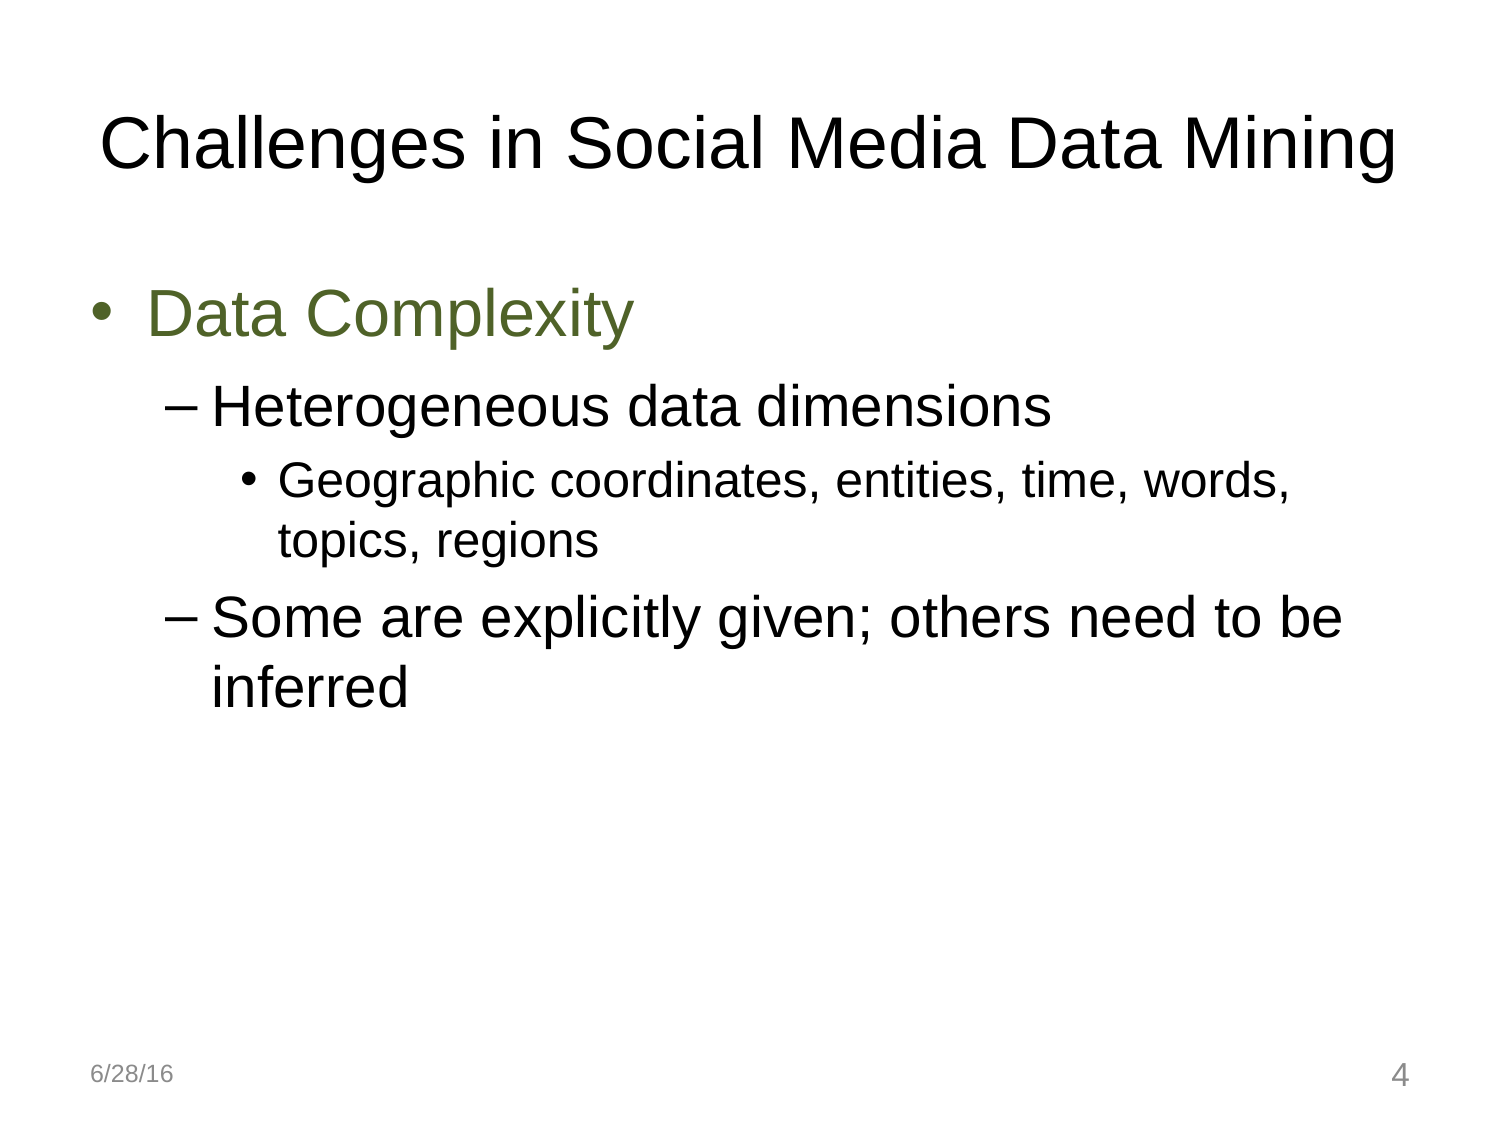

# Challenges in Social Media Data Mining
Data Complexity
Heterogeneous data dimensions
Geographic coordinates, entities, time, words, topics, regions
Some are explicitly given; others need to be inferred
6/28/16
4